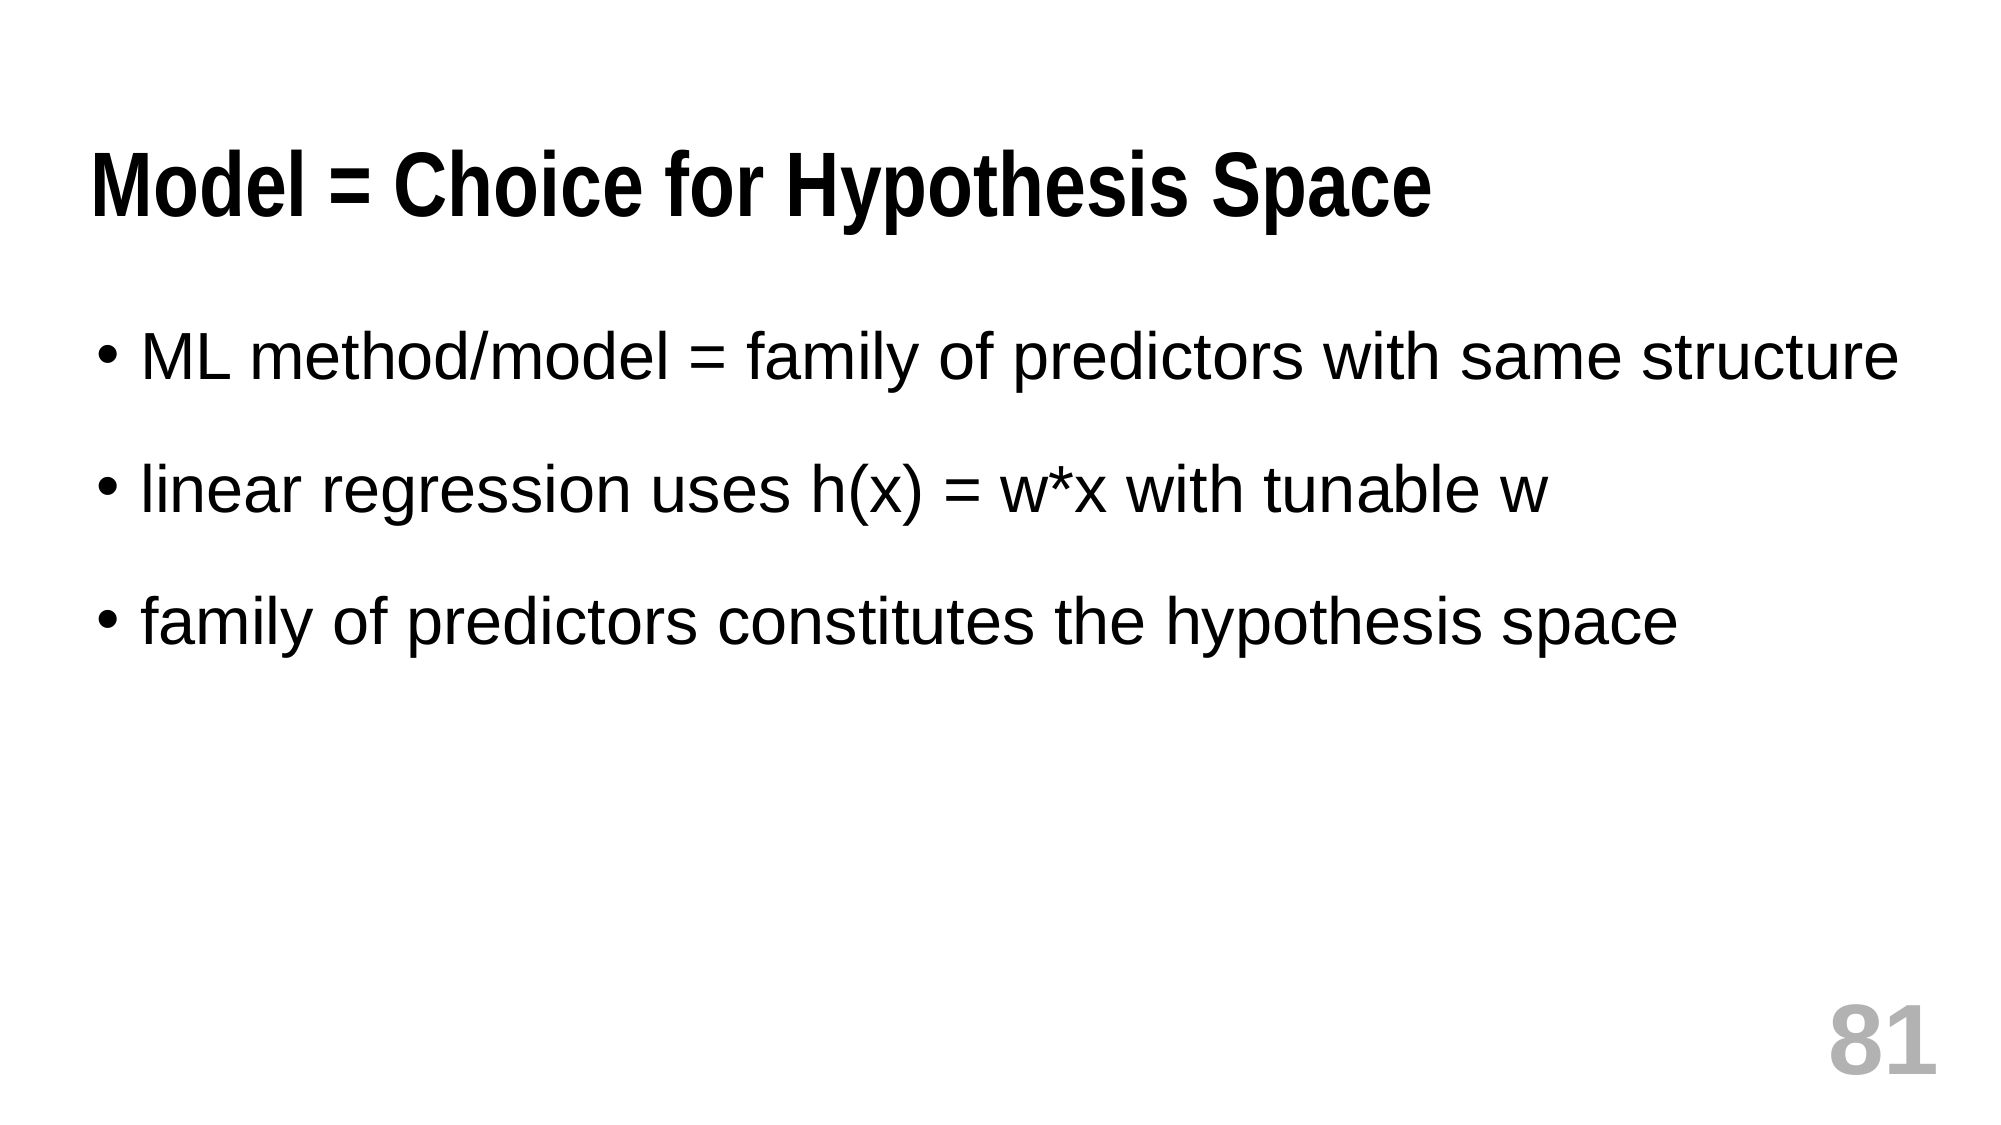

# Model = Choice for Hypothesis Space
ML method/model = family of predictors with same structure
linear regression uses h(x) = w*x with tunable w
family of predictors constitutes the hypothesis space
81